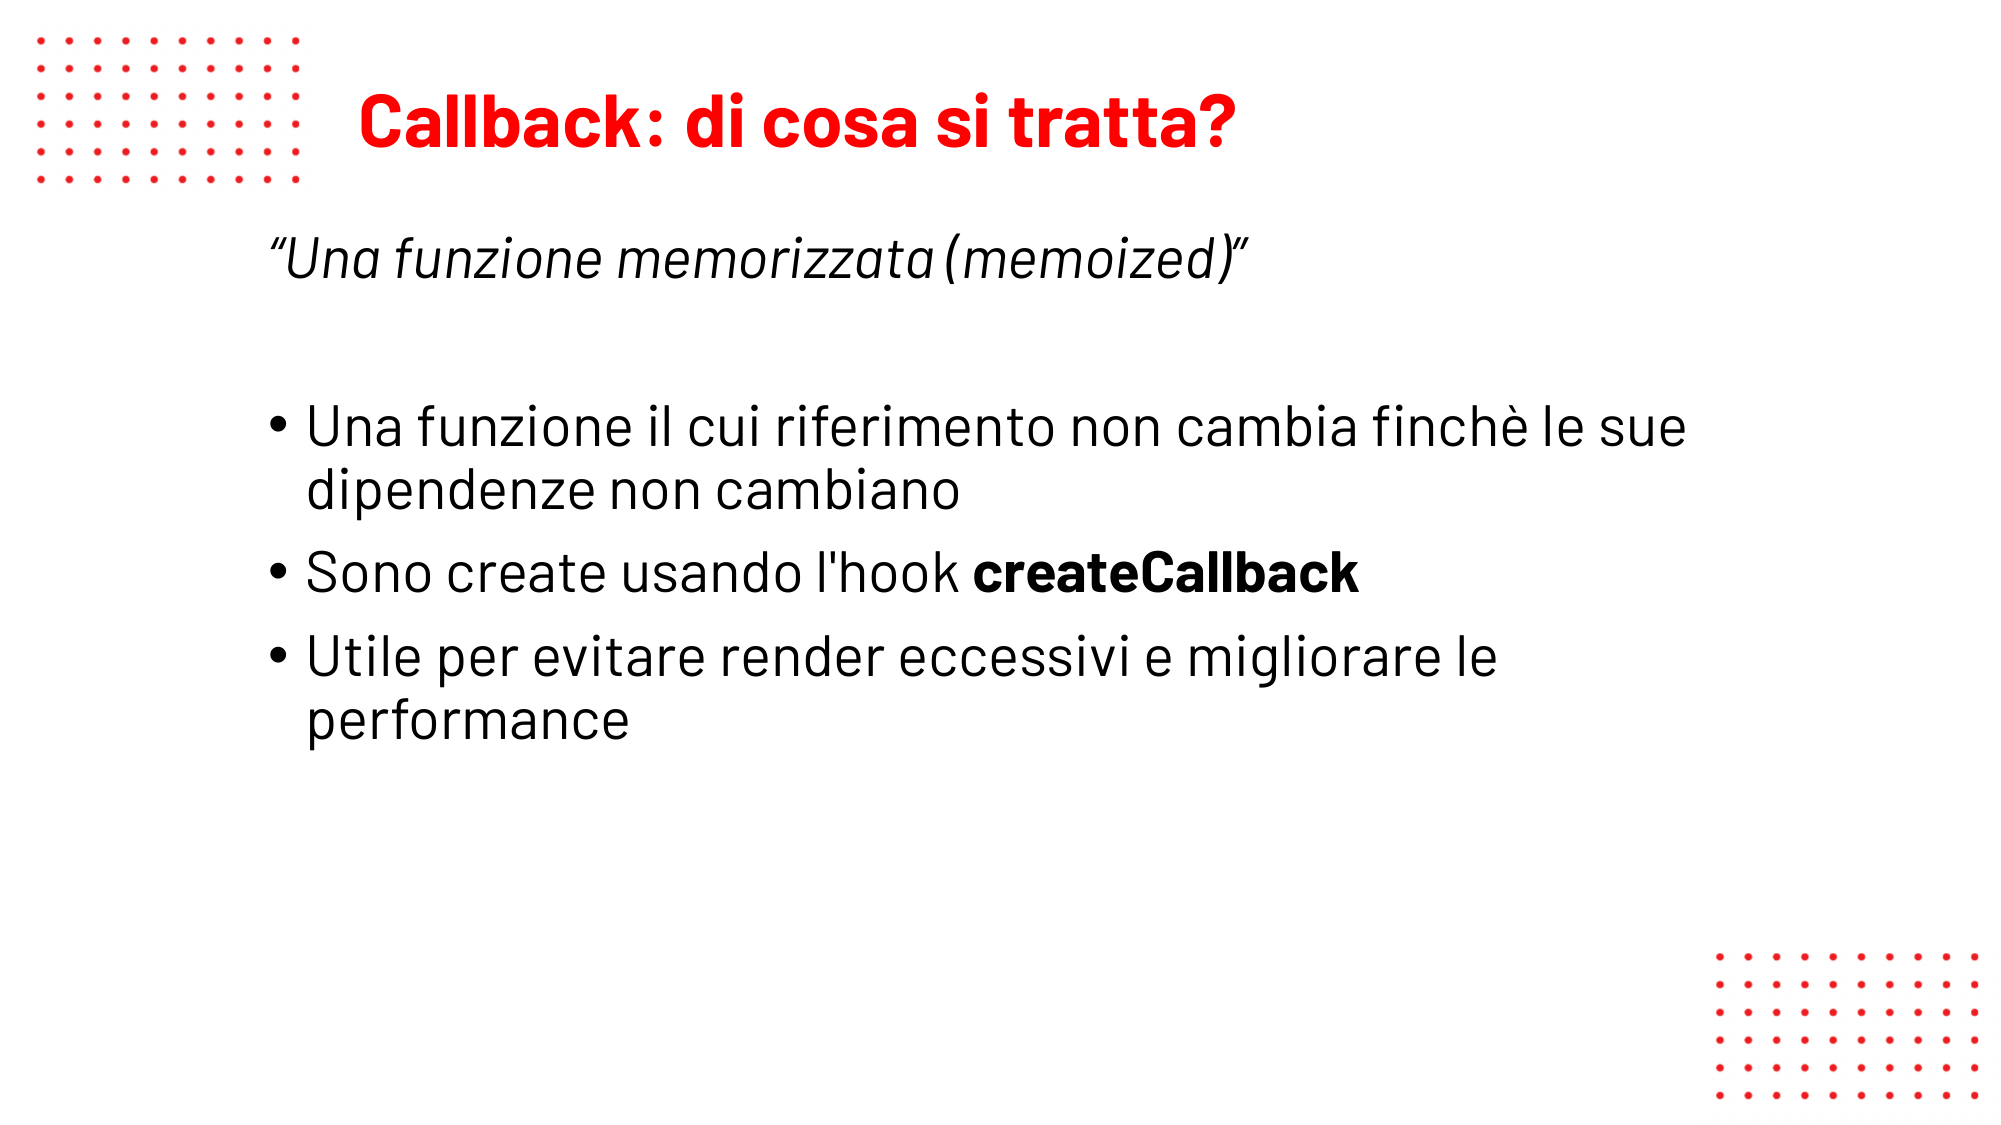

Callback: di cosa si tratta?
“Una funzione memorizzata (memoized)”

Una funzione il cui riferimento non cambia finchè le sue dipendenze non cambiano
Sono create usando l'hook createCallback
Utile per evitare render eccessivi e migliorare le performance